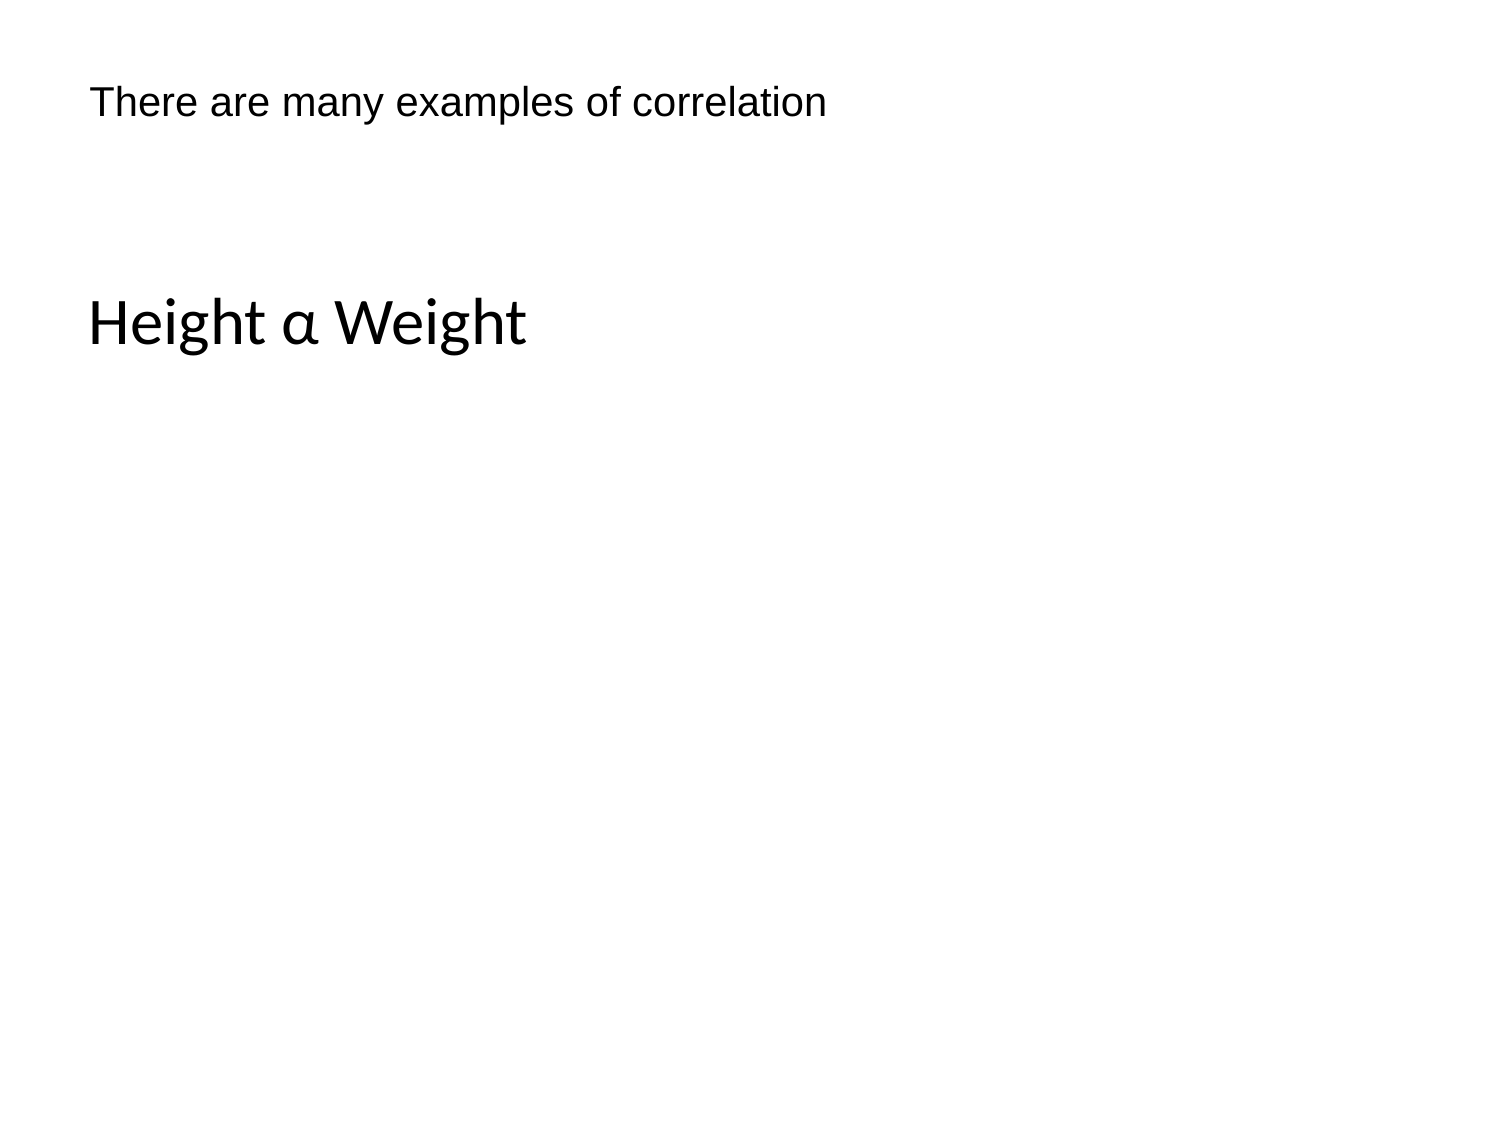

There are many examples of correlation
Height α Weight